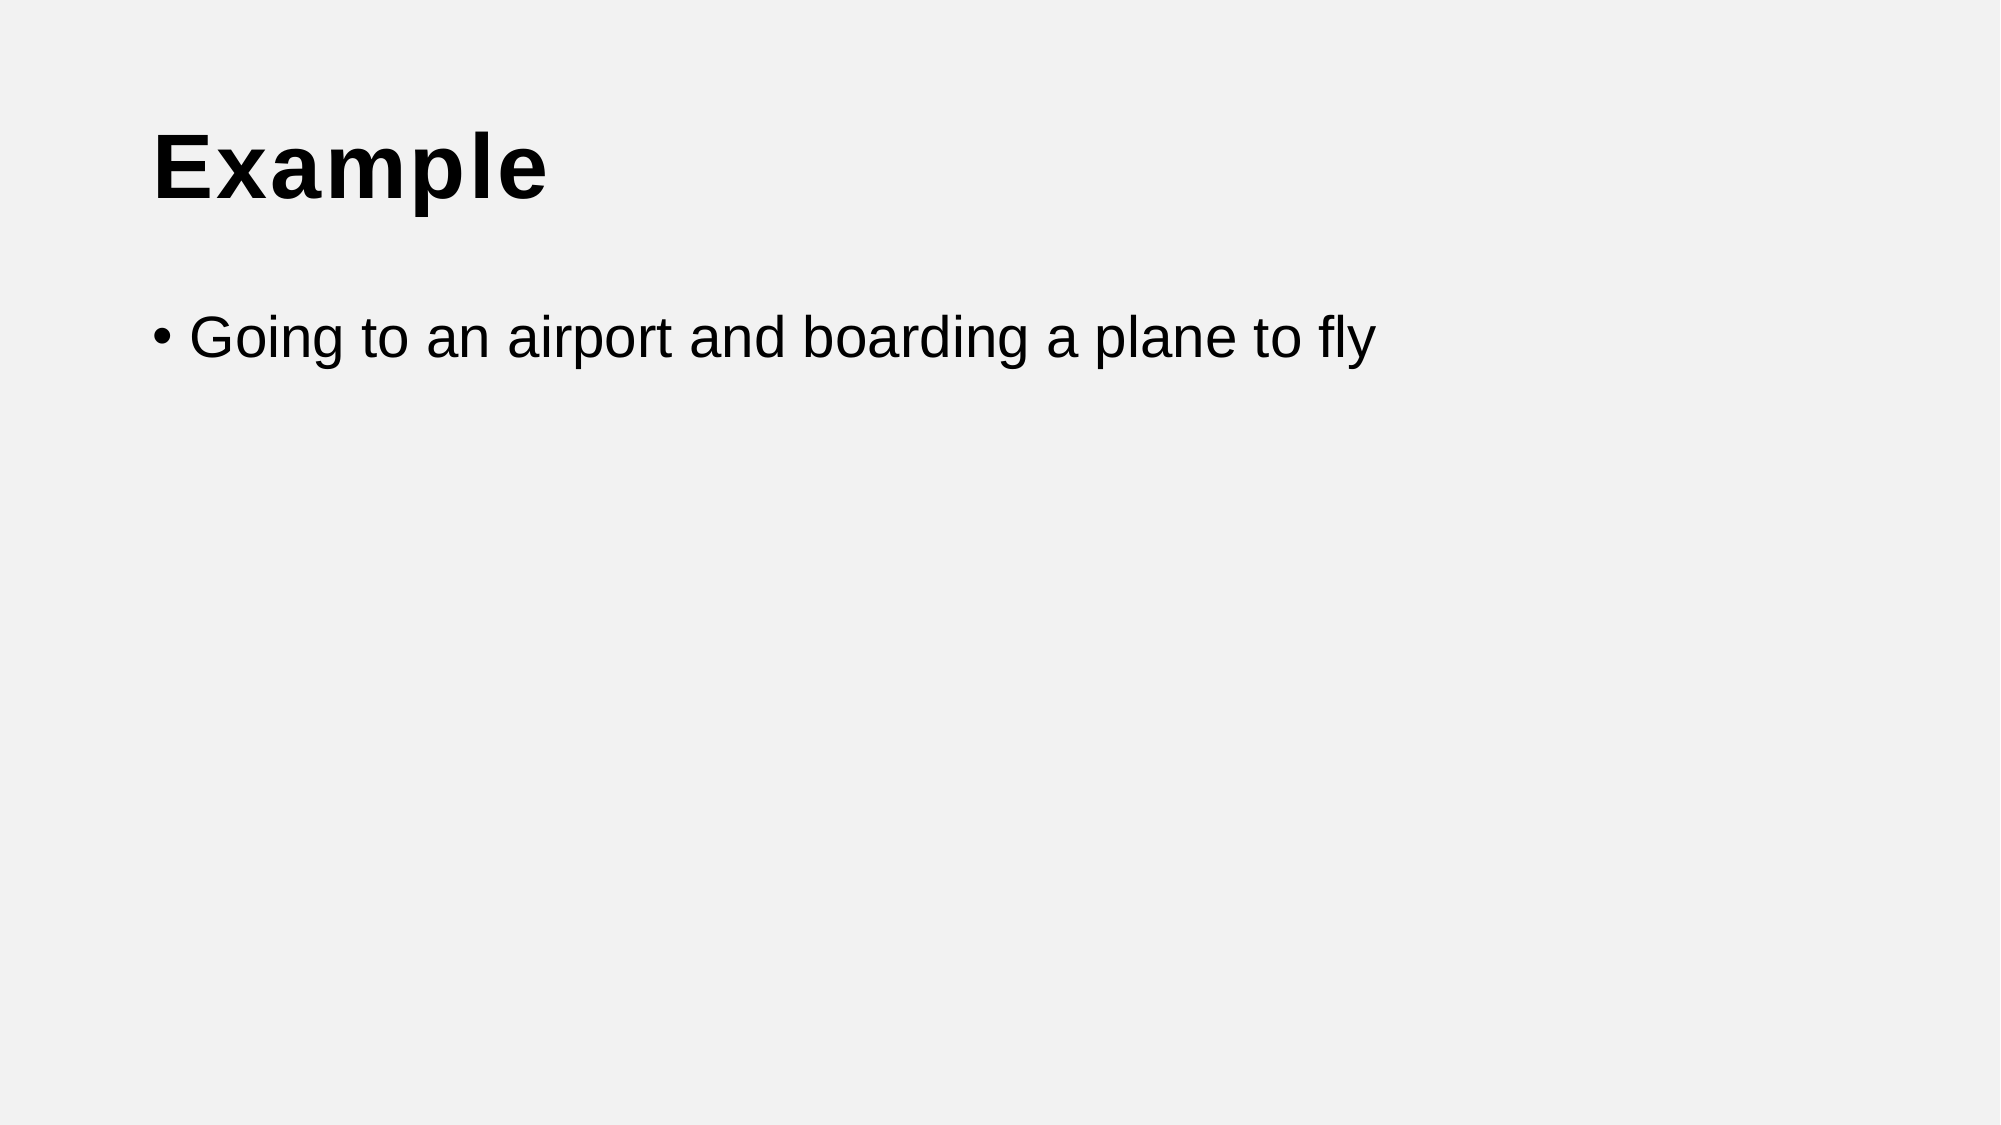

# Example
Going to an airport and boarding a plane to fly